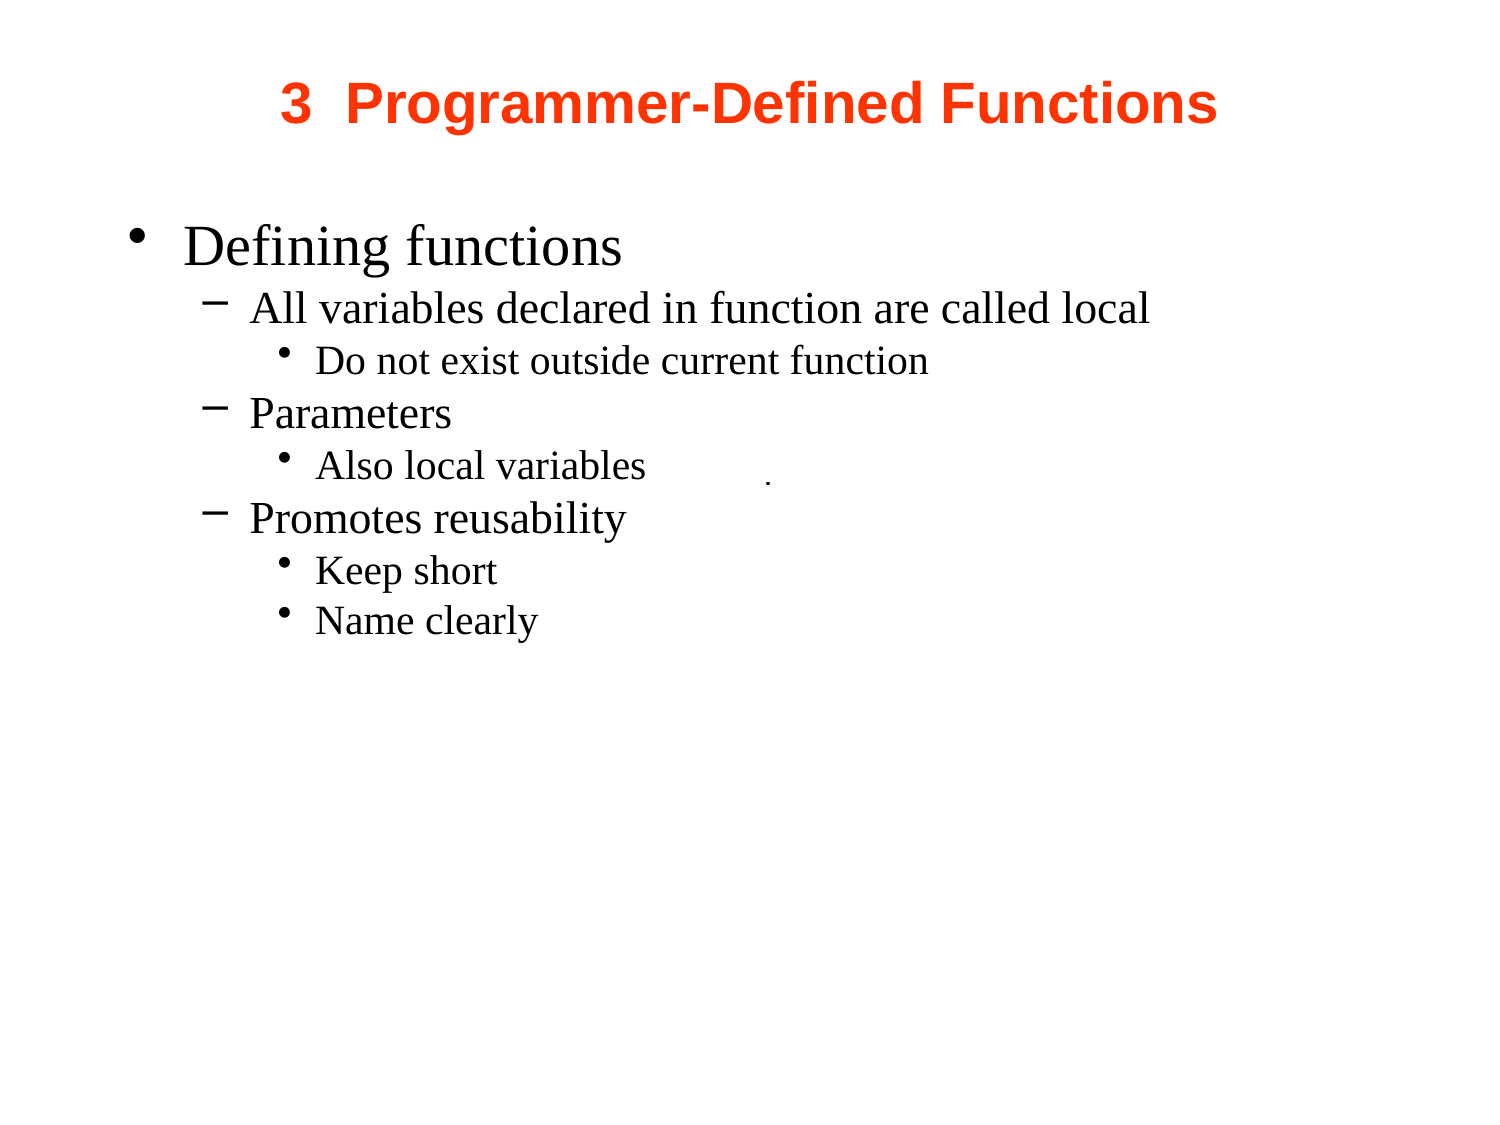

8
# 3  Programmer-Defined Functions
Defining functions
All variables declared in function are called local
Do not exist outside current function
Parameters
Also local variables
Promotes reusability
Keep short
Name clearly